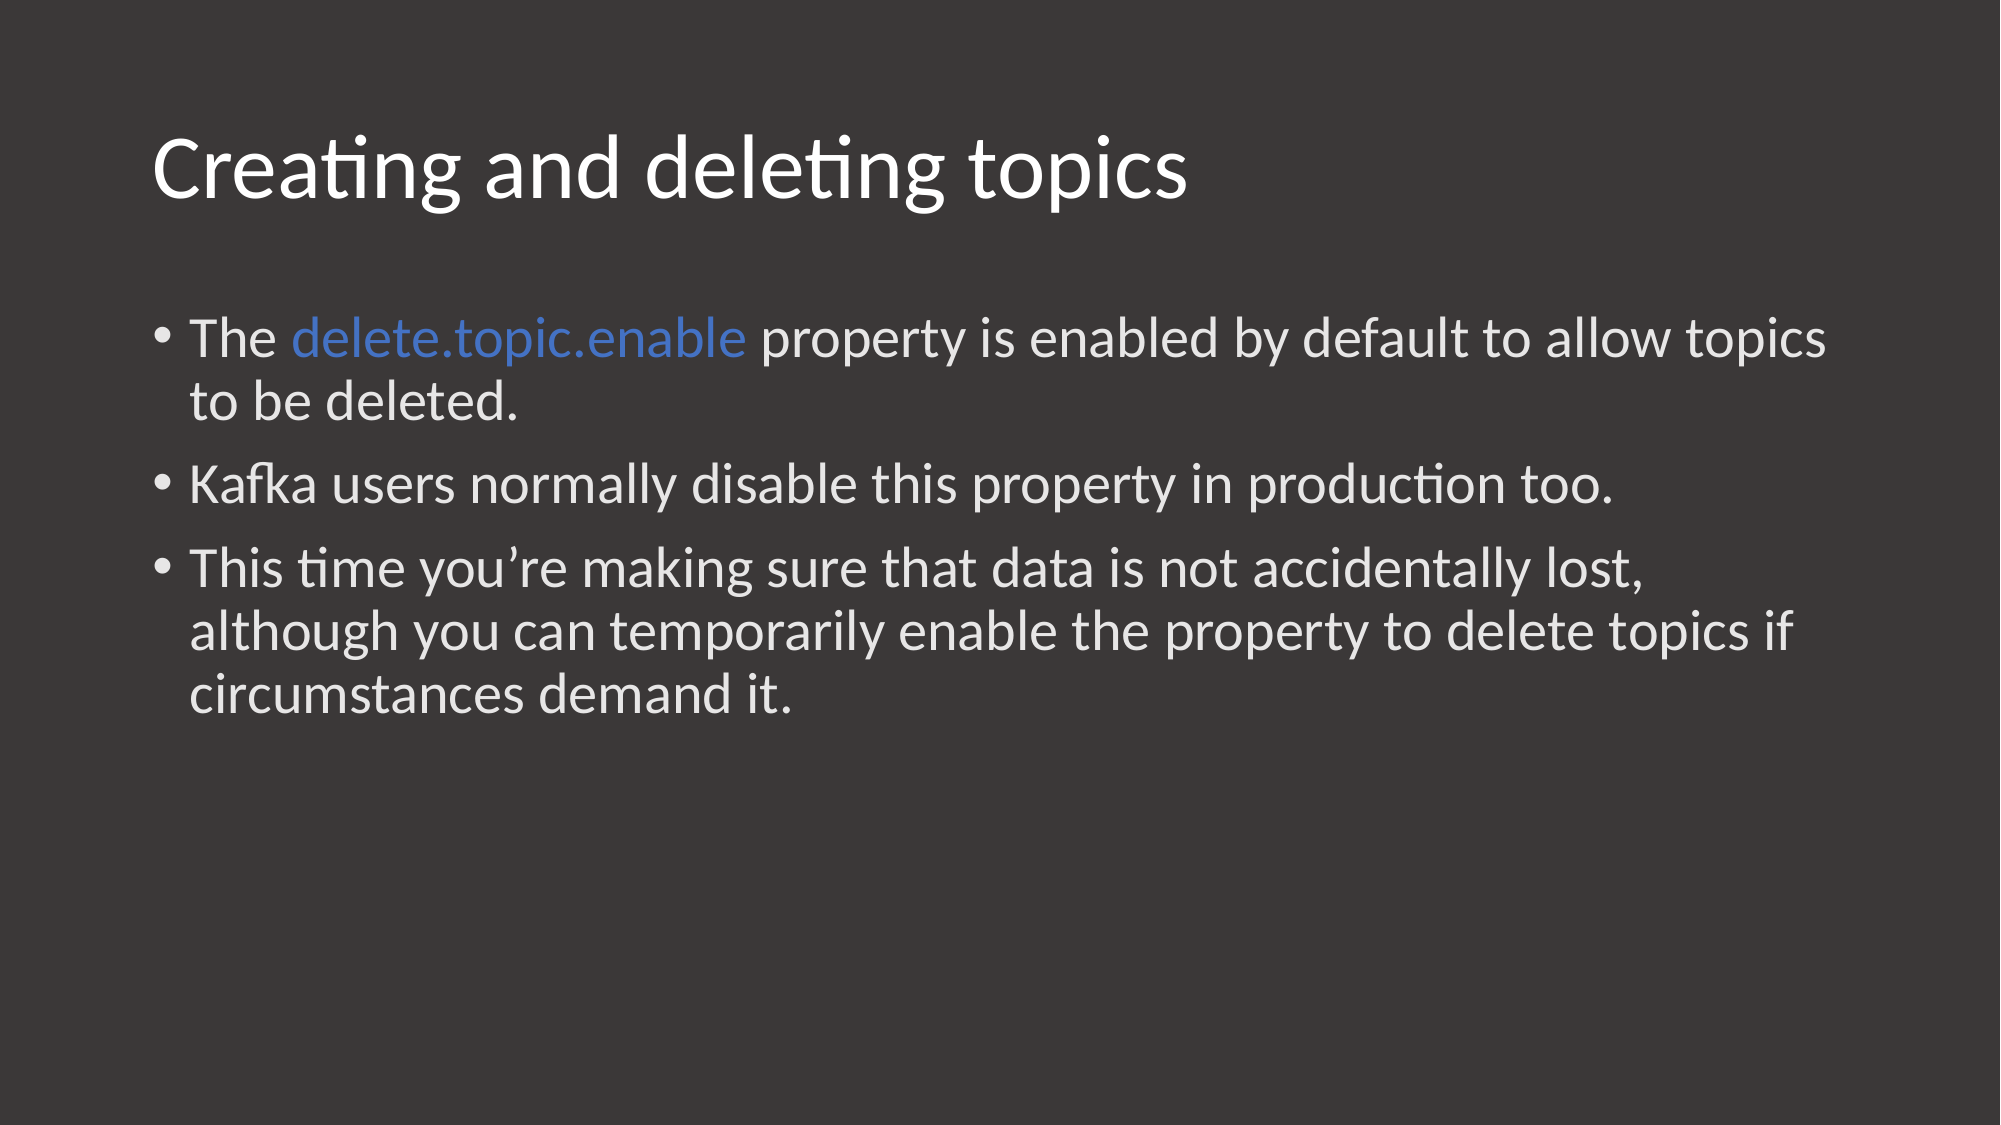

# Creating and deleting topics
The delete.topic.enable property is enabled by default to allow topics to be deleted.
Kafka users normally disable this property in production too.
This time you’re making sure that data is not accidentally lost, although you can temporarily enable the property to delete topics if circumstances demand it.